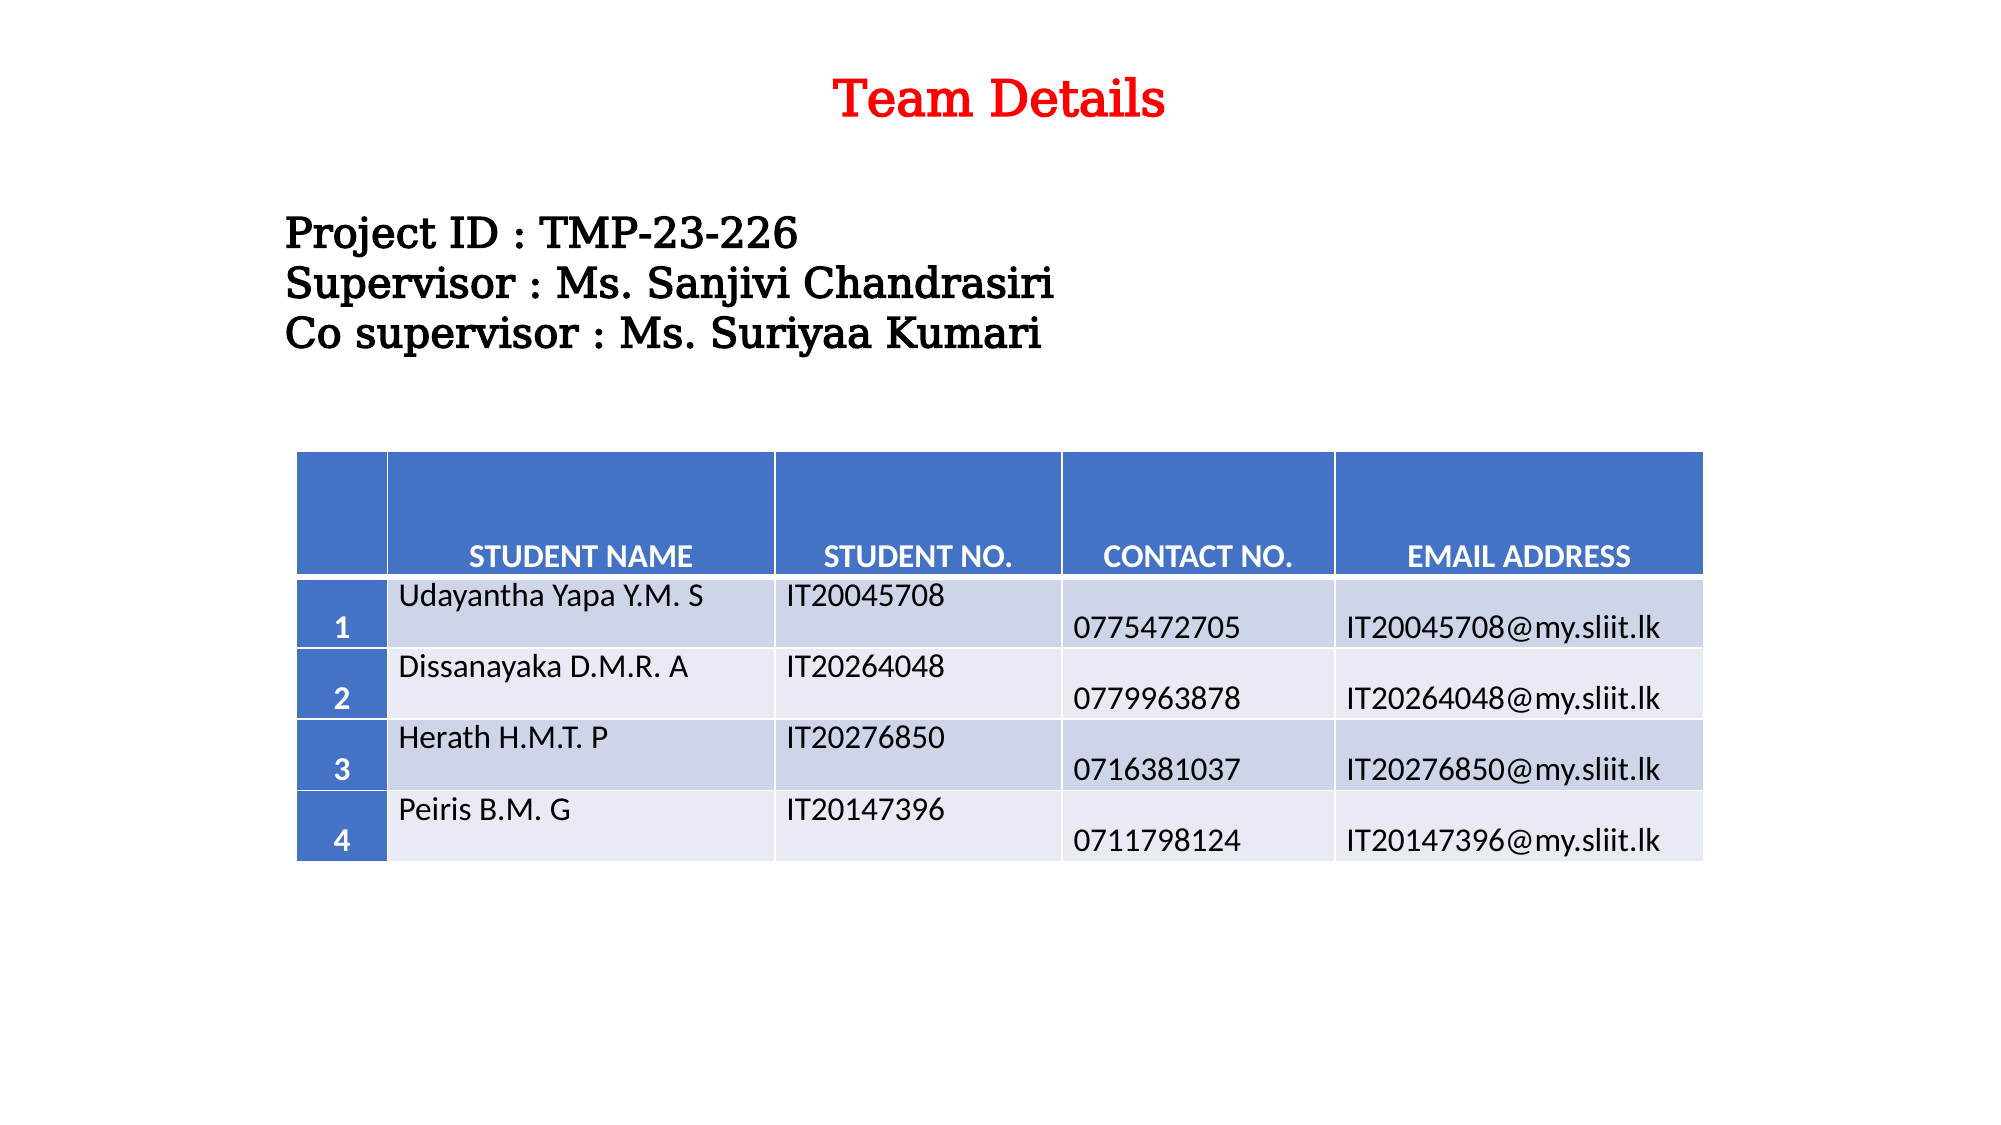

Team Details

Project ID : TMP-23-226
Supervisor : Ms. Sanjivi Chandrasiri
Co supervisor : Ms. Suriyaa Kumari

|  | STUDENT NAME | STUDENT NO. | CONTACT NO. | EMAIL ADDRESS |
| --- | --- | --- | --- | --- |
| 1 | Udayantha Yapa Y.M. S | IT20045708 | 0775472705 | IT20045708@my.sliit.lk |
| 2 | Dissanayaka D.M.R. A | IT20264048 | 0779963878 | IT20264048@my.sliit.lk |
| 3 | Herath H.M.T. P | IT20276850 | 0716381037 | IT20276850@my.sliit.lk |
| 4 | Peiris B.M. G | IT20147396 | 0711798124 | IT20147396@my.sliit.lk |